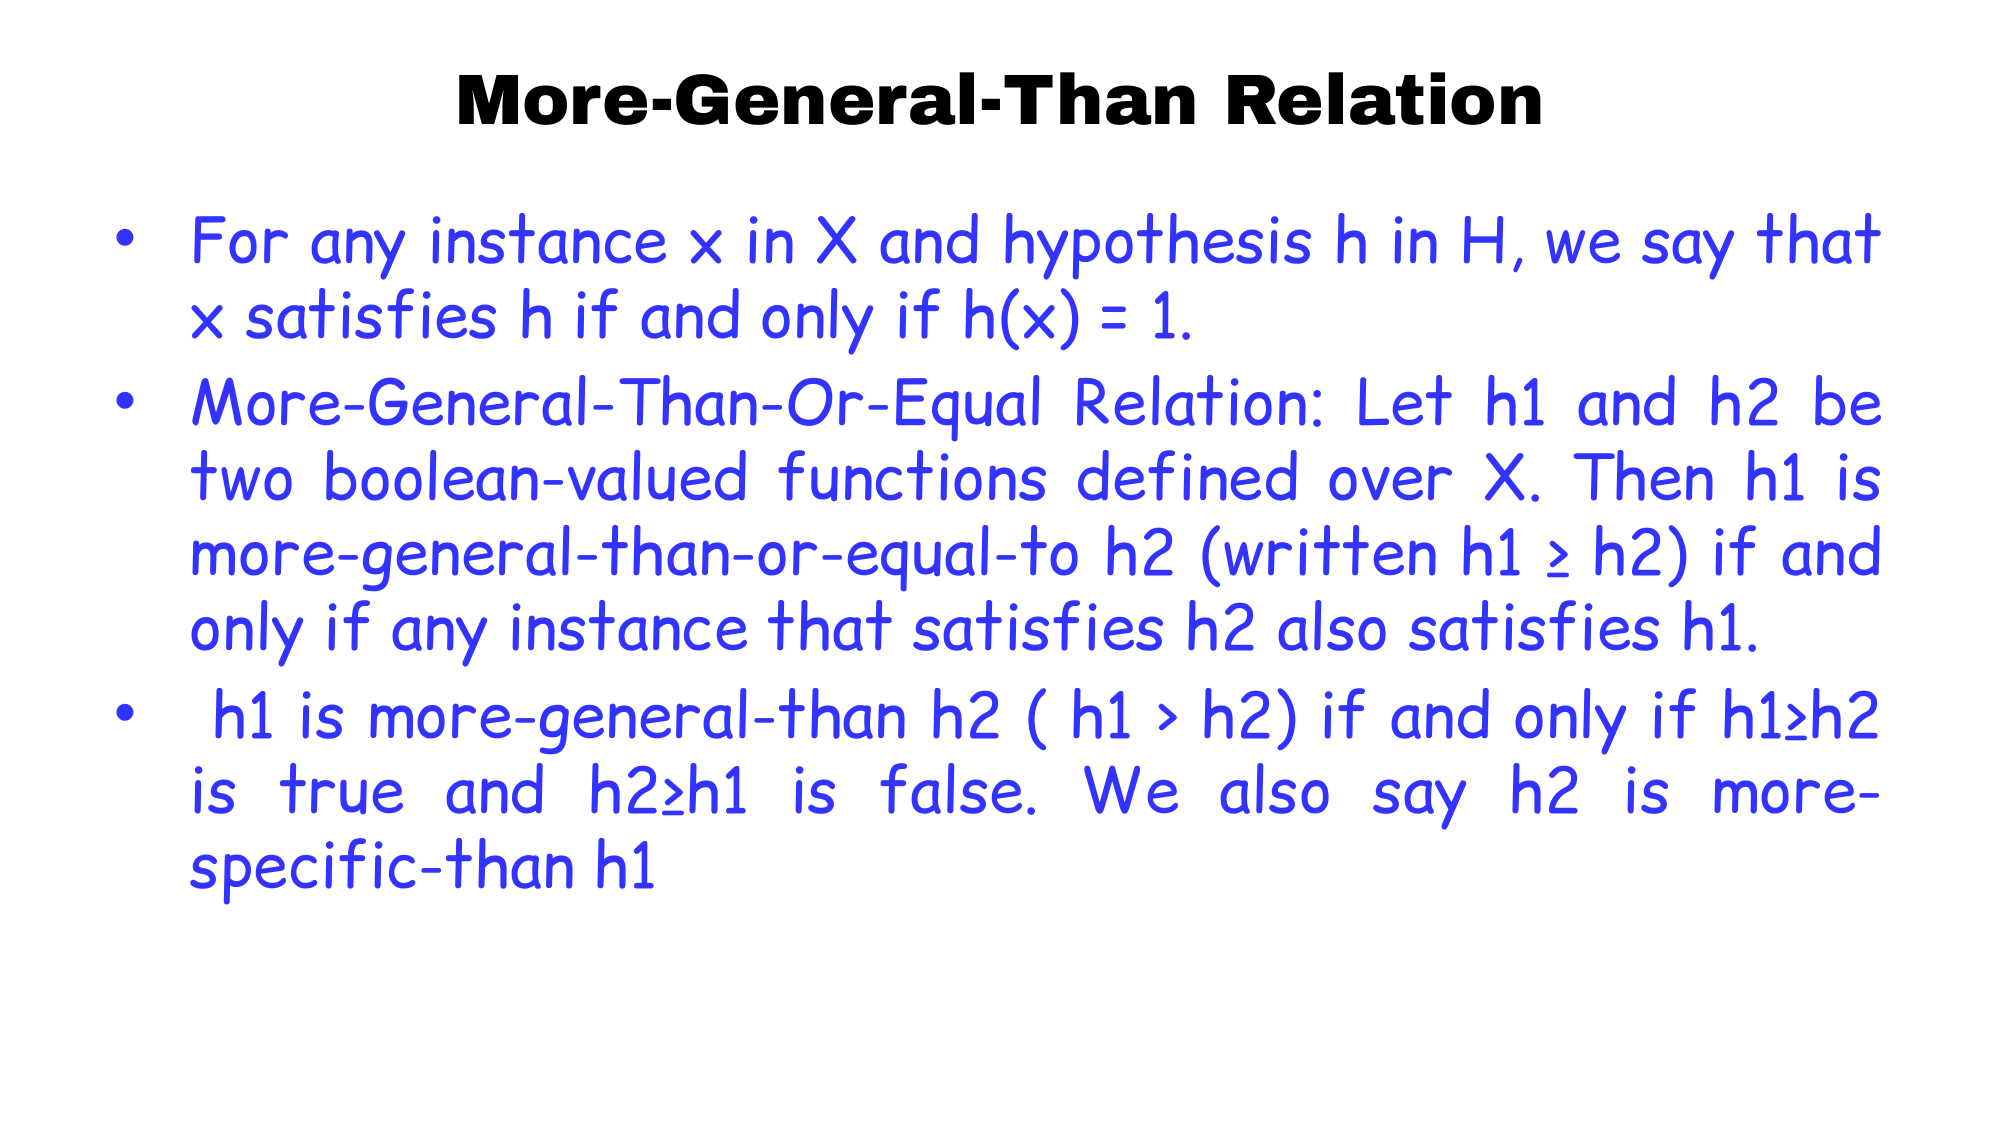

# More-General-Than Relation
For any instance x in X and hypothesis h in H, we say that x satisfies h if and only if h(x) = 1.
More-General-Than-Or-Equal Relation: Let h1 and h2 be two boolean-valued functions defined over X. Then h1 is more-general-than-or-equal-to h2 (written h1 ≥ h2) if and only if any instance that satisfies h2 also satisfies h1.
 h1 is more-general-than h2 ( h1 > h2) if and only if h1≥h2 is true and h2≥h1 is false. We also say h2 is more-specific-than h1